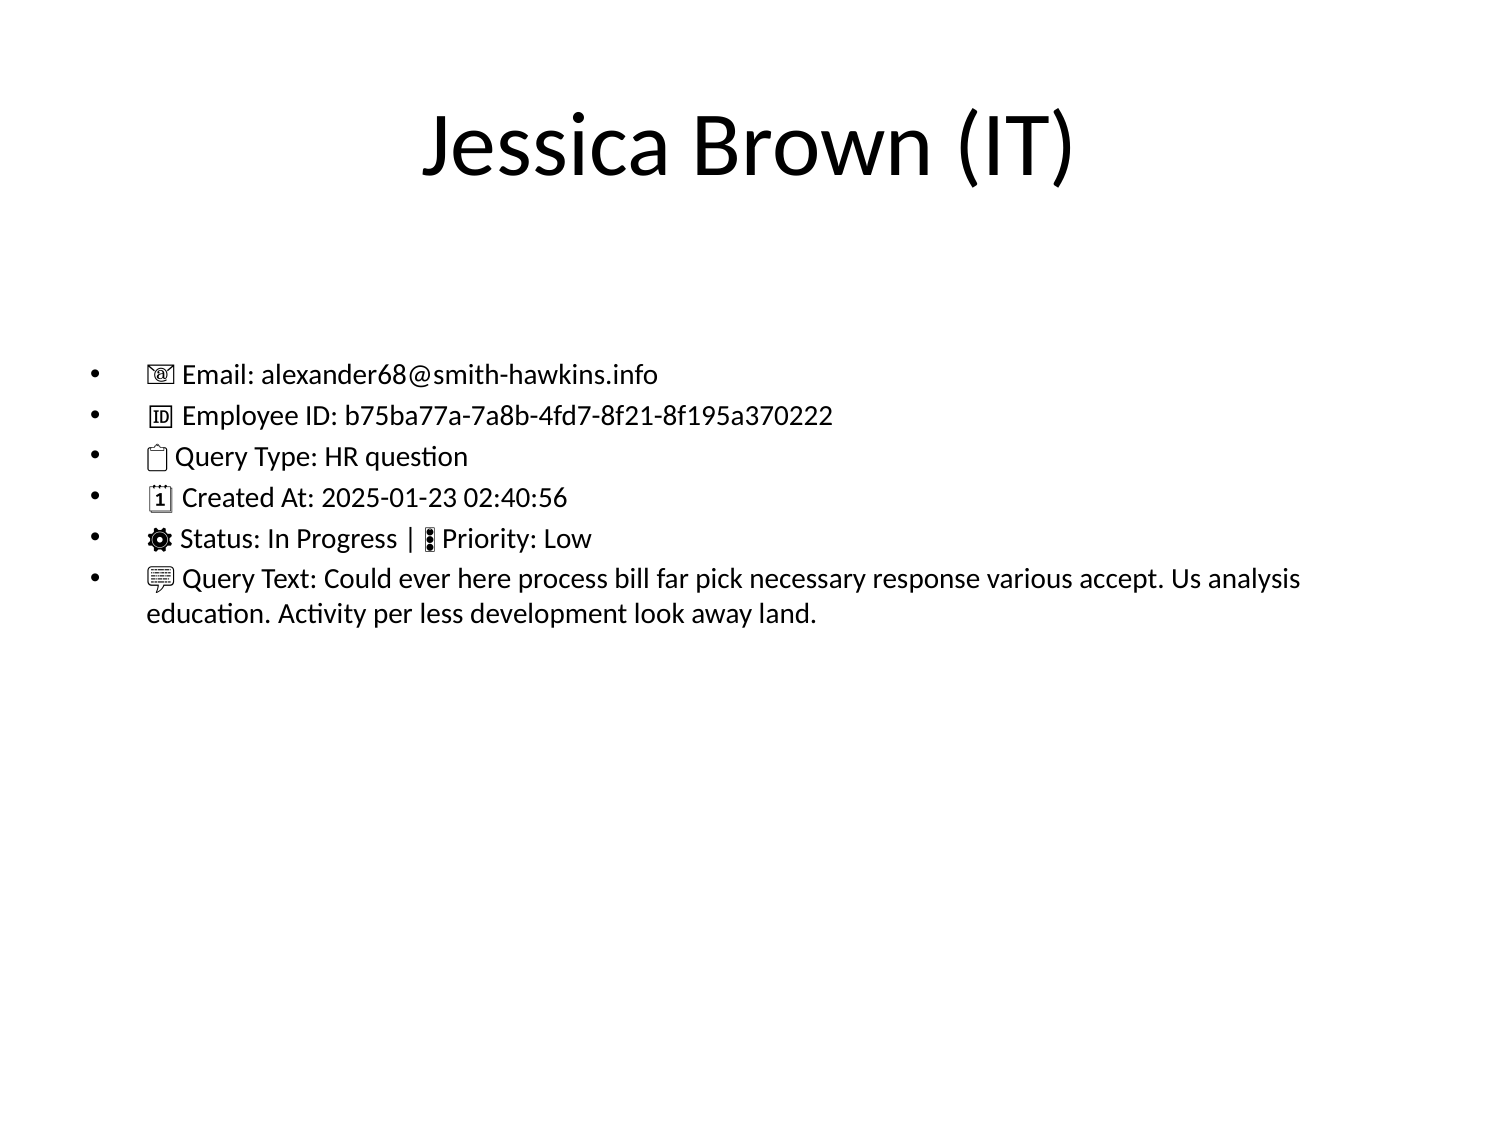

# Jessica Brown (IT)

📧 Email: alexander68@smith-hawkins.info
🆔 Employee ID: b75ba77a-7a8b-4fd7-8f21-8f195a370222
📋 Query Type: HR question
🗓 Created At: 2025-01-23 02:40:56
⚙ Status: In Progress | 🚦 Priority: Low
💬 Query Text: Could ever here process bill far pick necessary response various accept. Us analysis education. Activity per less development look away land.